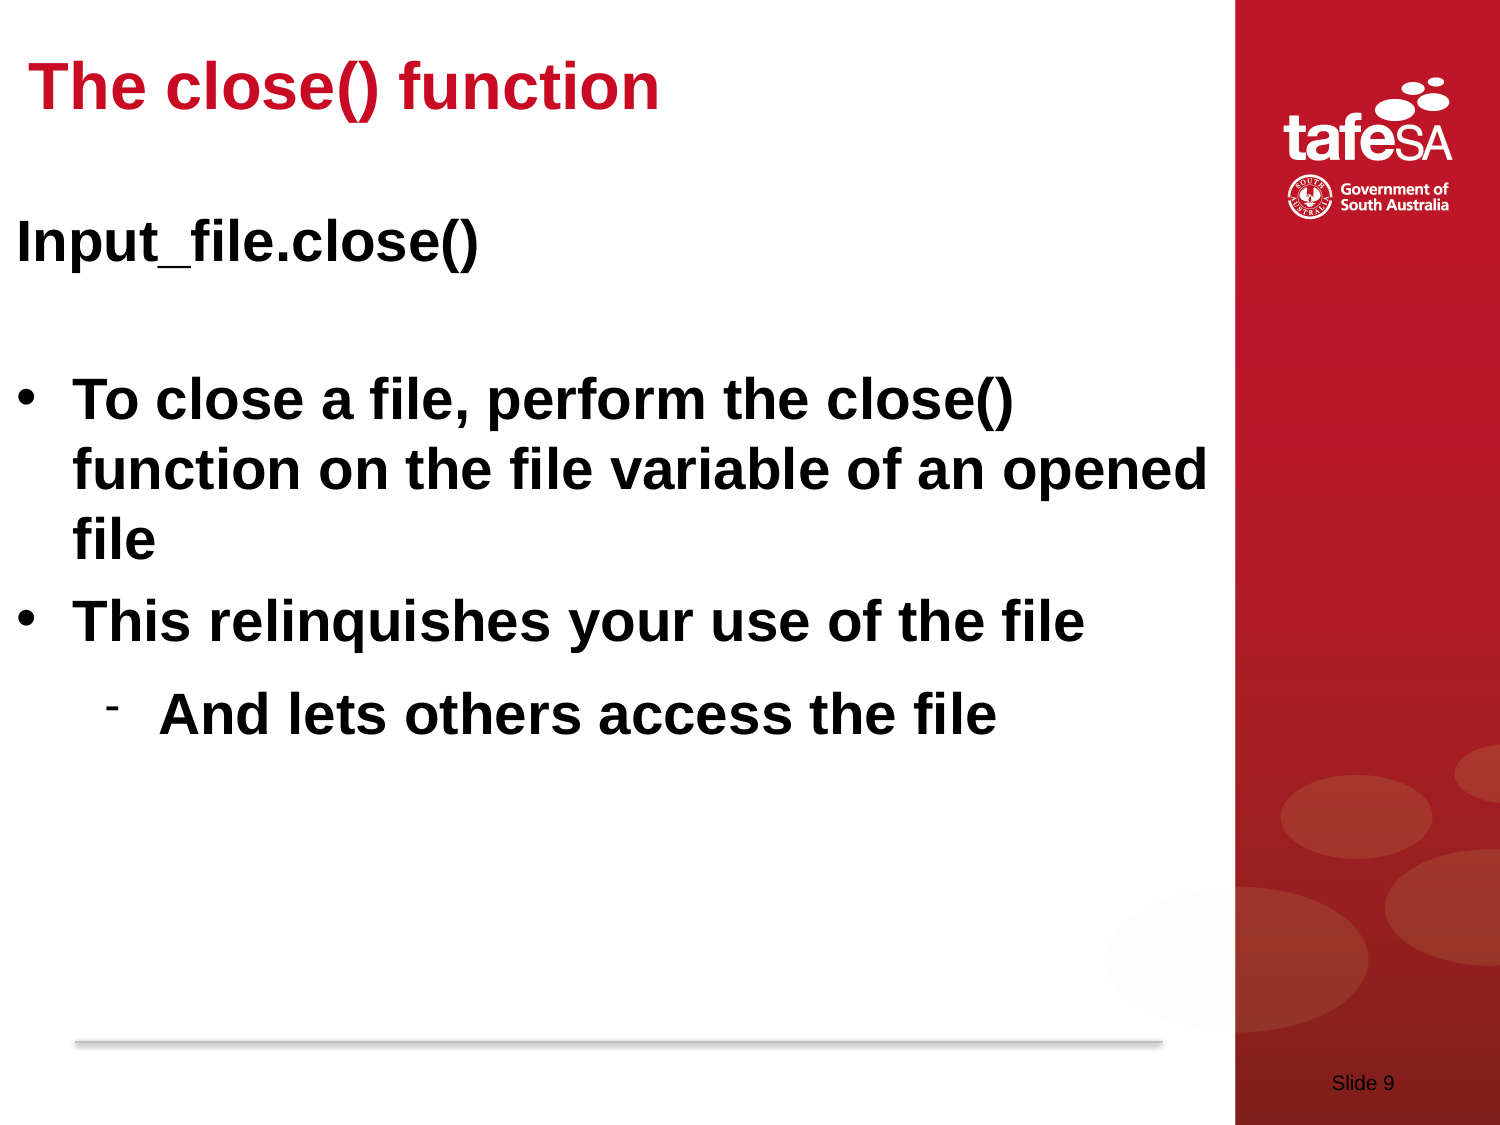

# The close() function
Input_file.close()

To close a file, perform the close() function on the file variable of an opened file
This relinquishes your use of the file
And lets others access the file

Slide 9